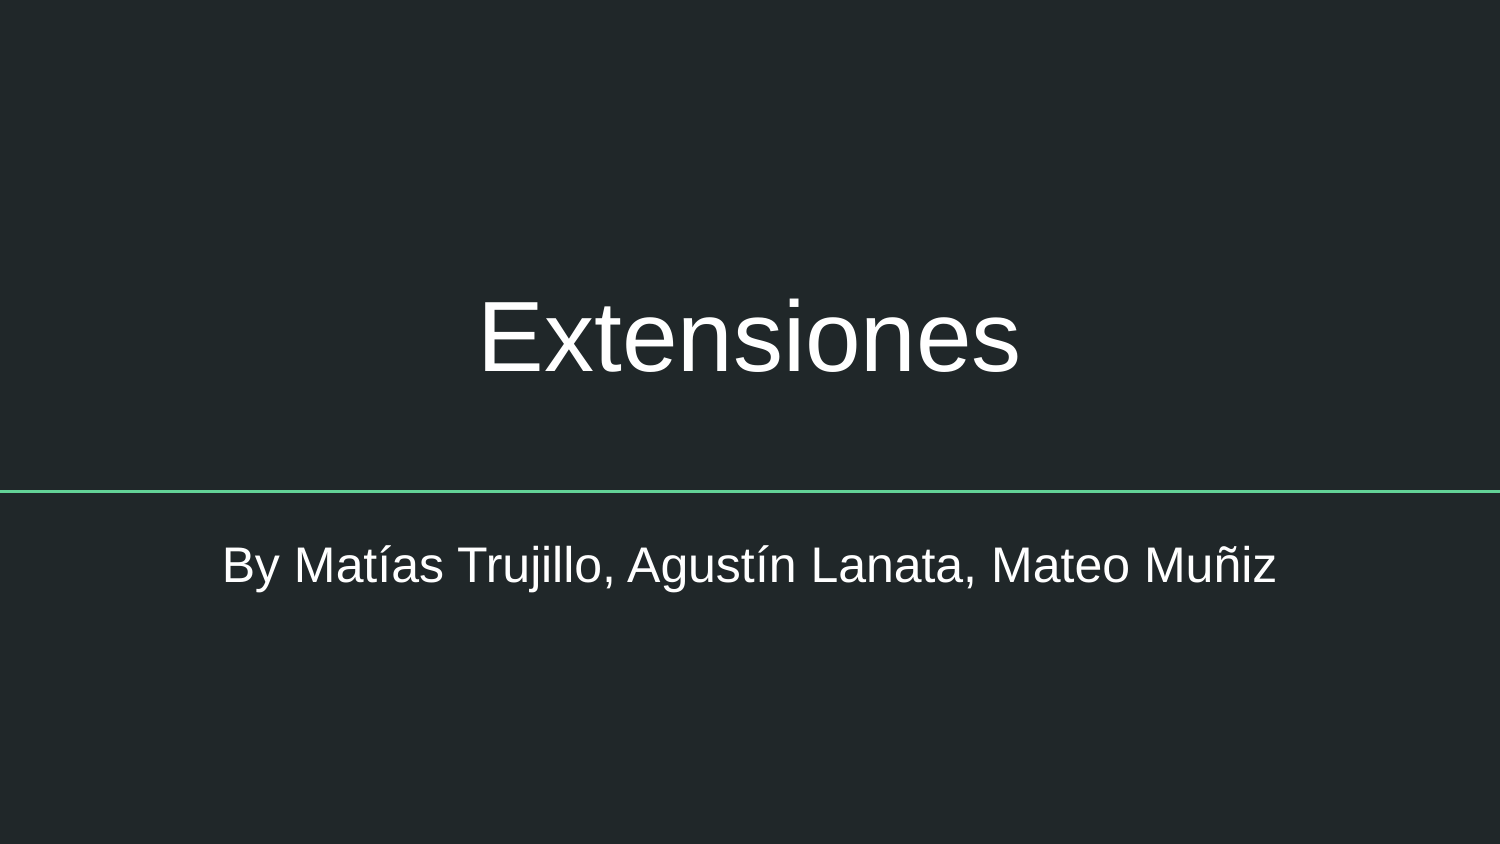

# Extensiones
By Matías Trujillo, Agustín Lanata, Mateo Muñiz